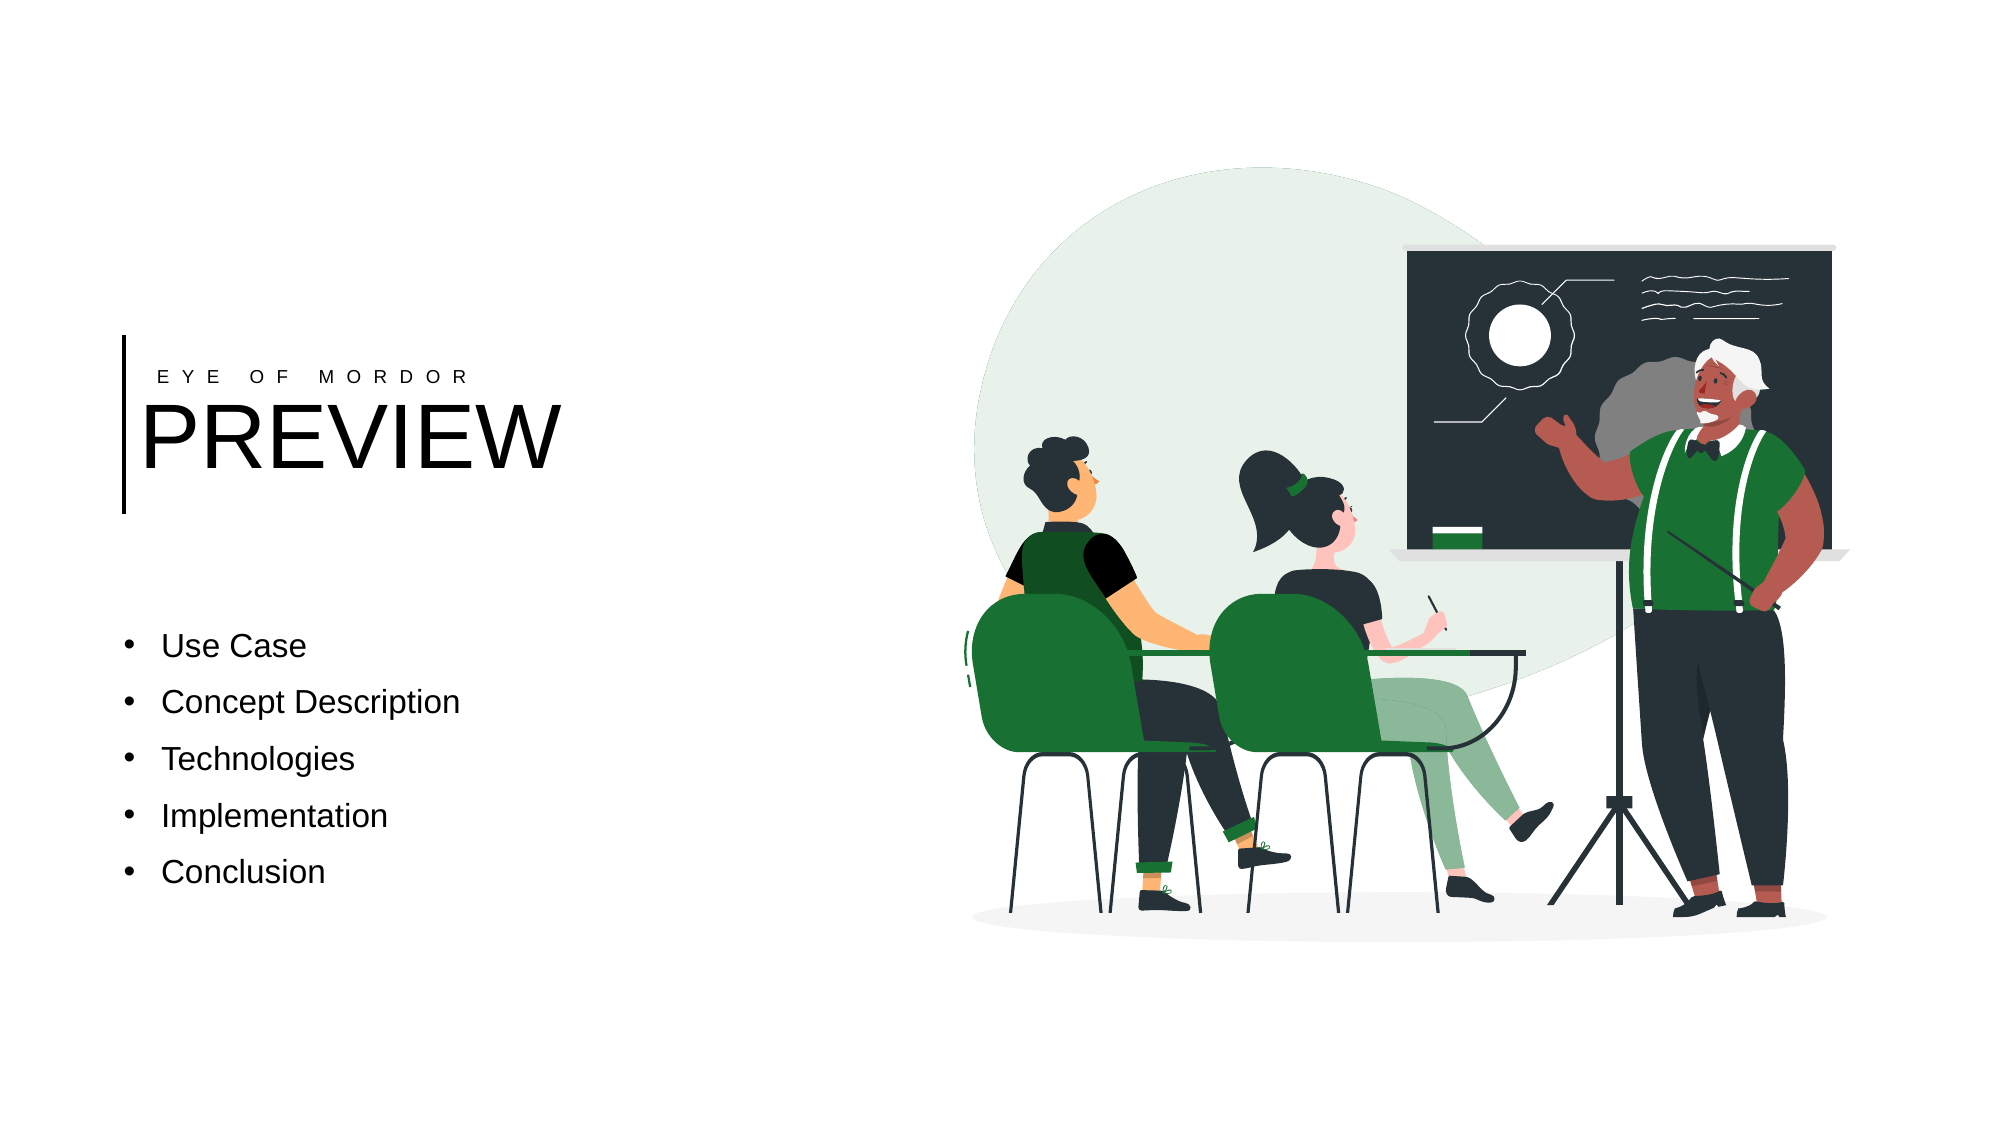

# PREVIEW
EYE OF MORDOR

Use Case
Concept Description
Technologies
Implementation
Conclusion